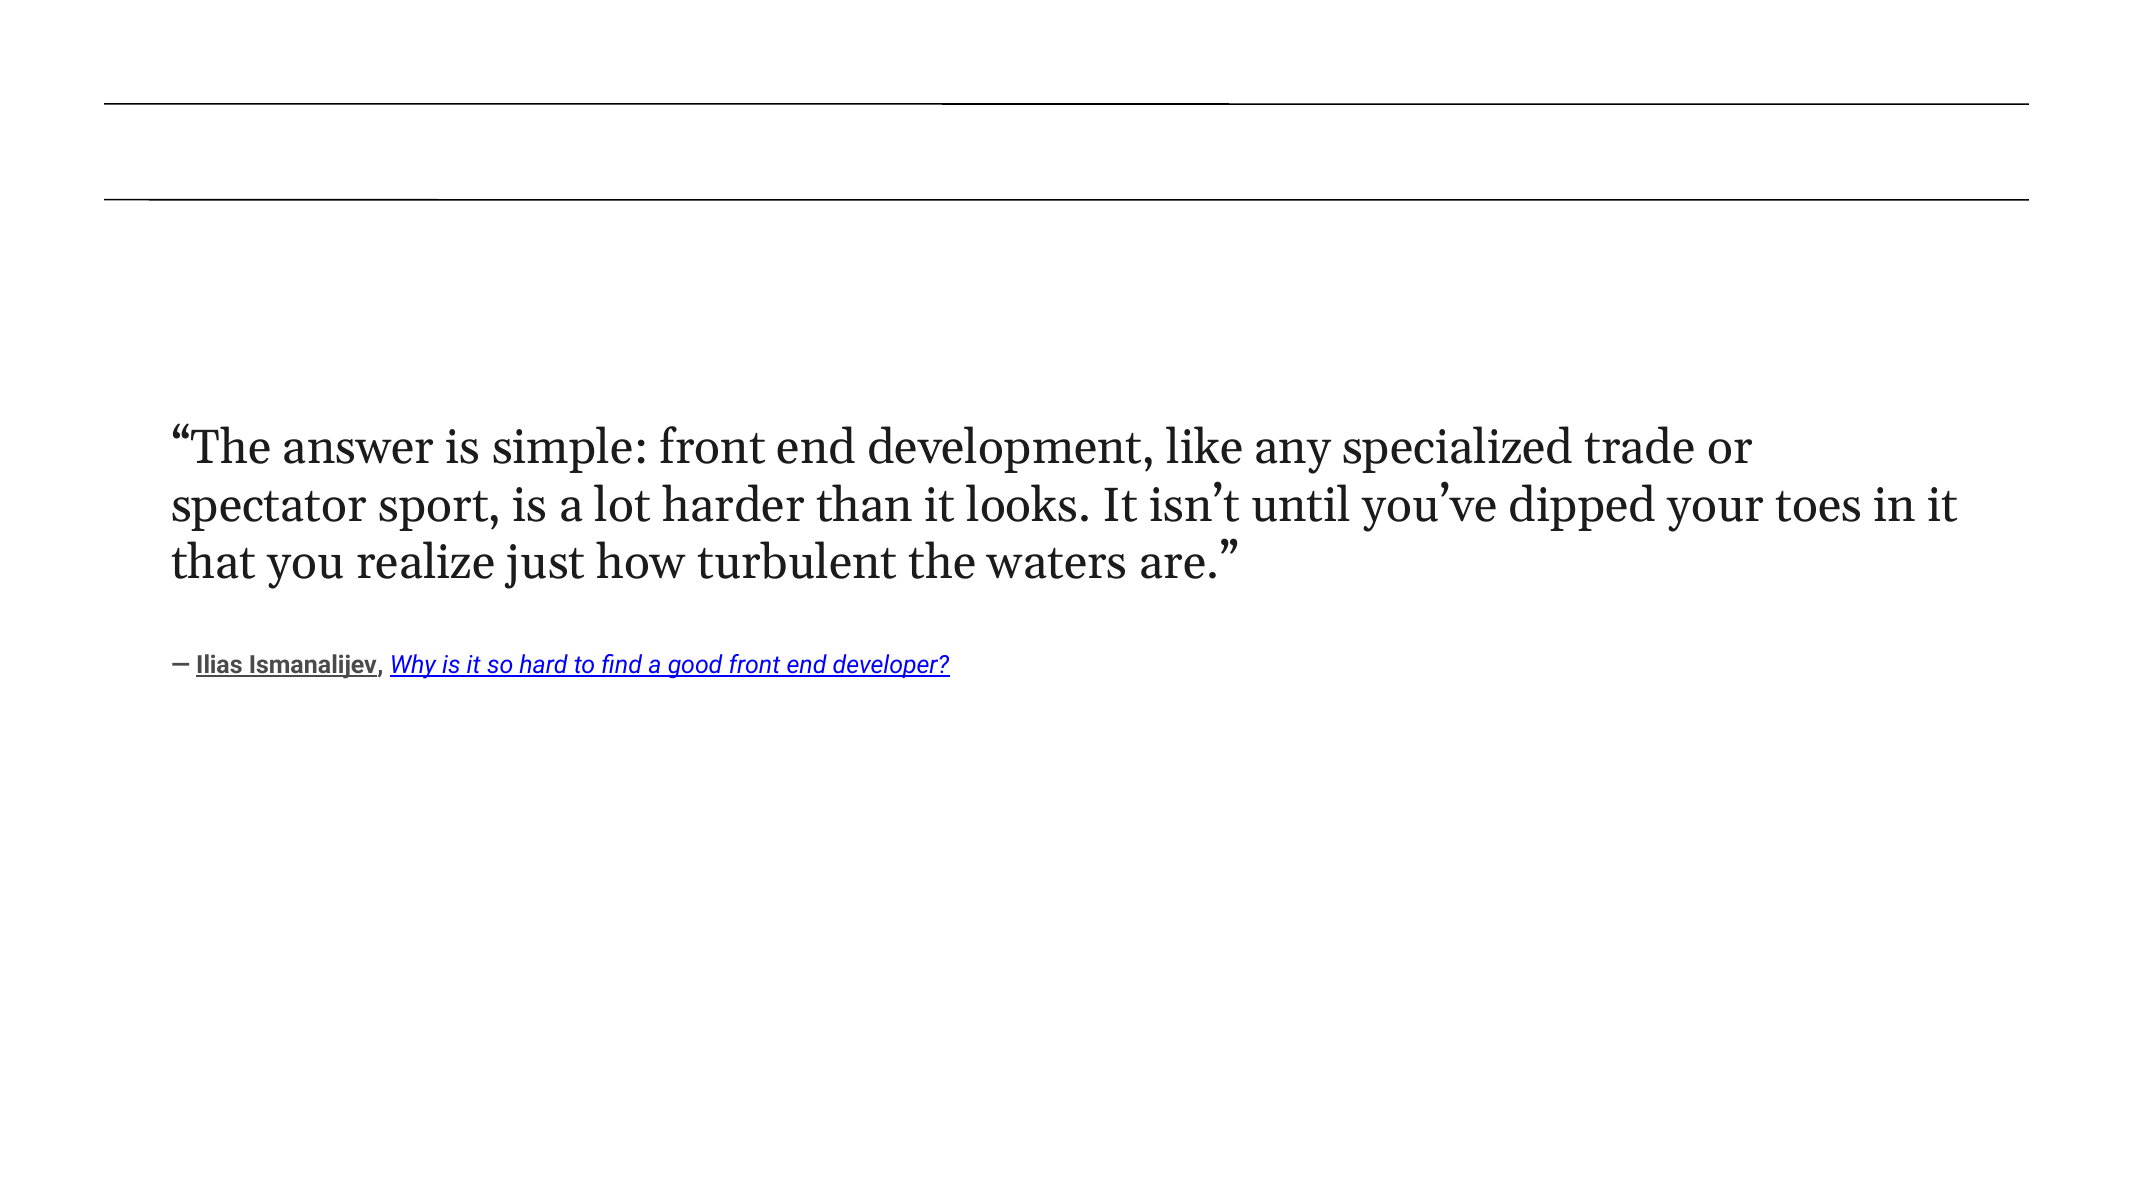

“The answer is simple: front end development, like any specialized trade or spectator sport, is a lot harder than it looks. It isn’t until you’ve dipped your toes in it that you realize just how turbulent the waters are.”

— Ilias Ismanalijev, Why is it so hard to find a good front end developer?